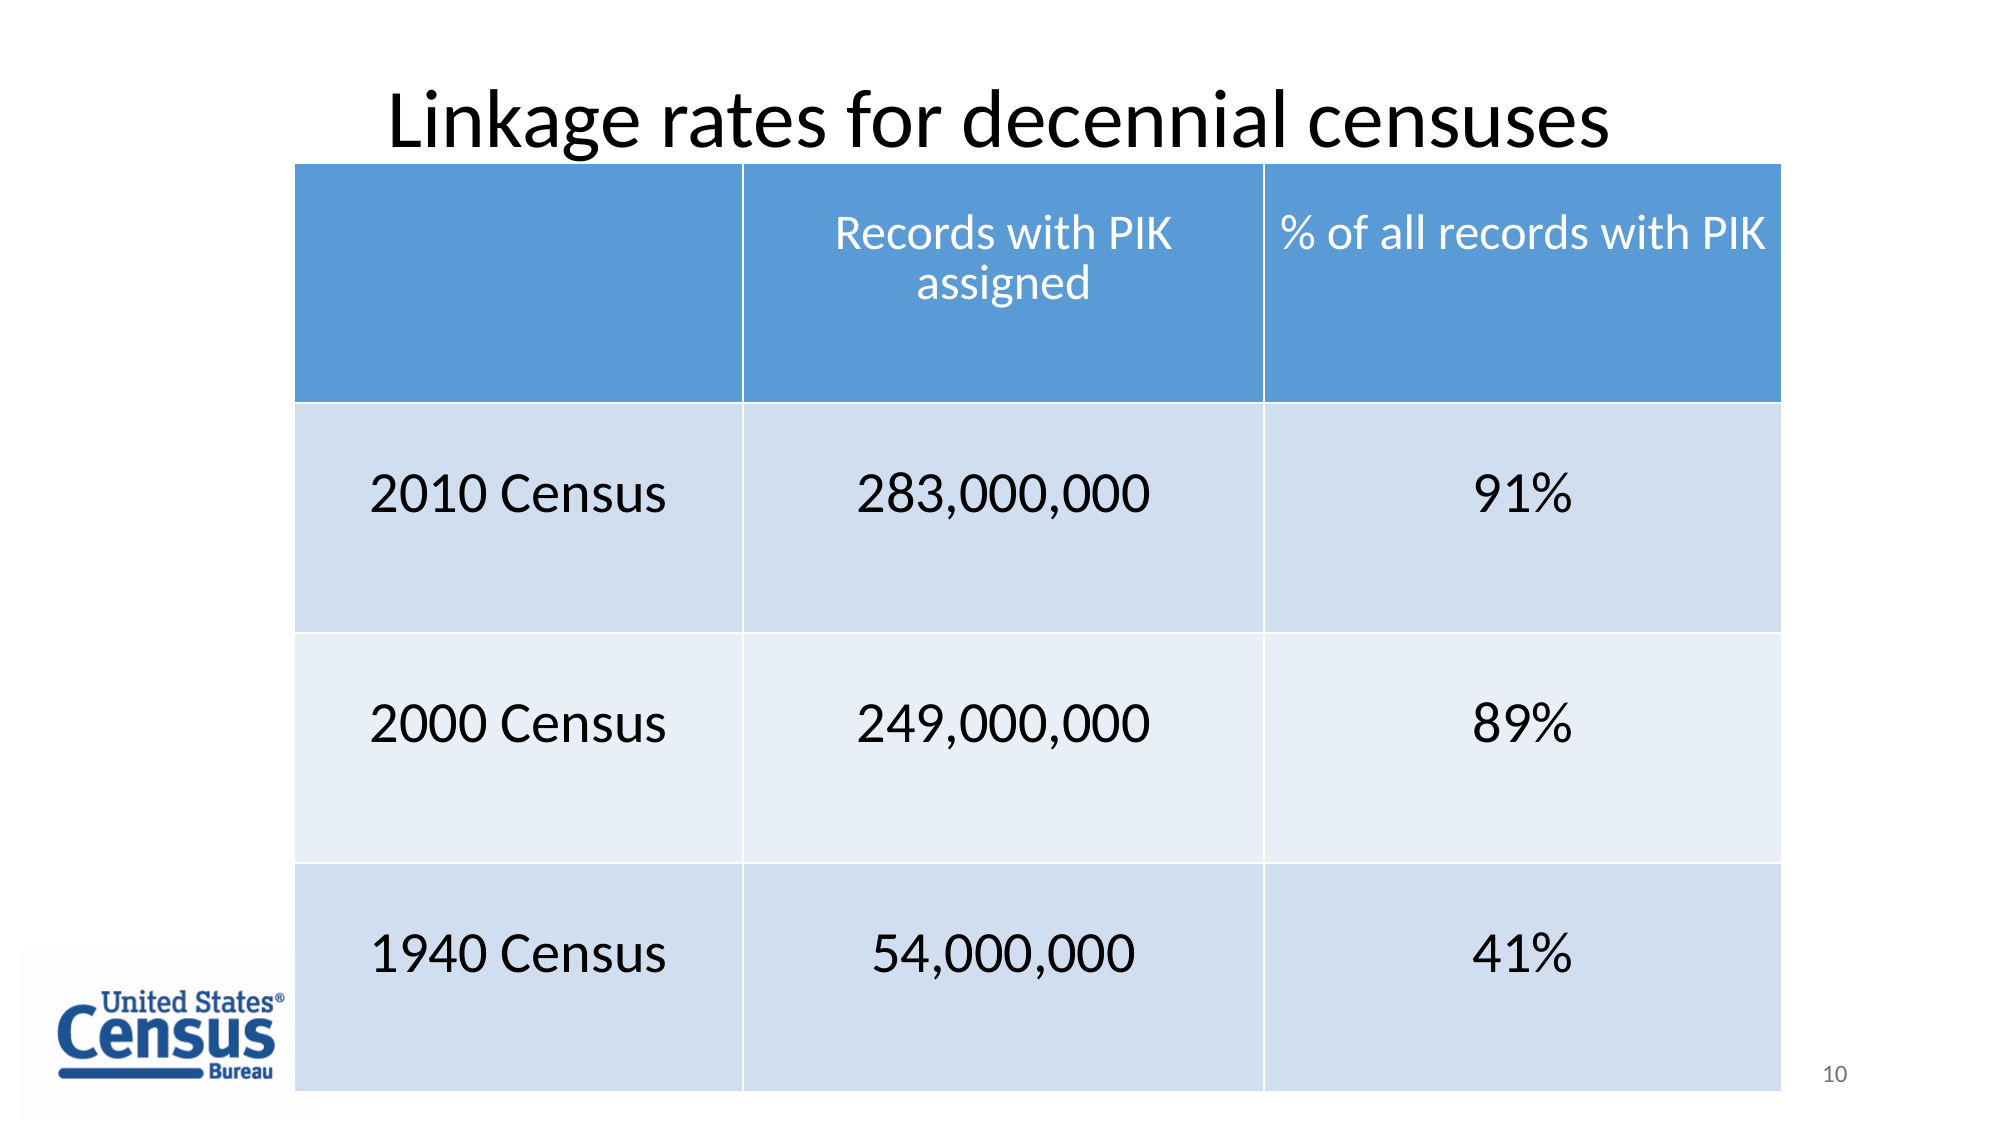

# Linkage rates for decennial censuses
|  | Records with PIK assigned | % of all records with PIK |
| --- | --- | --- |
| 2010 Census | 283,000,000 | 91% |
| 2000 Census | 249,000,000 | 89% |
| 1940 Census | 54,000,000 | 41% |
10